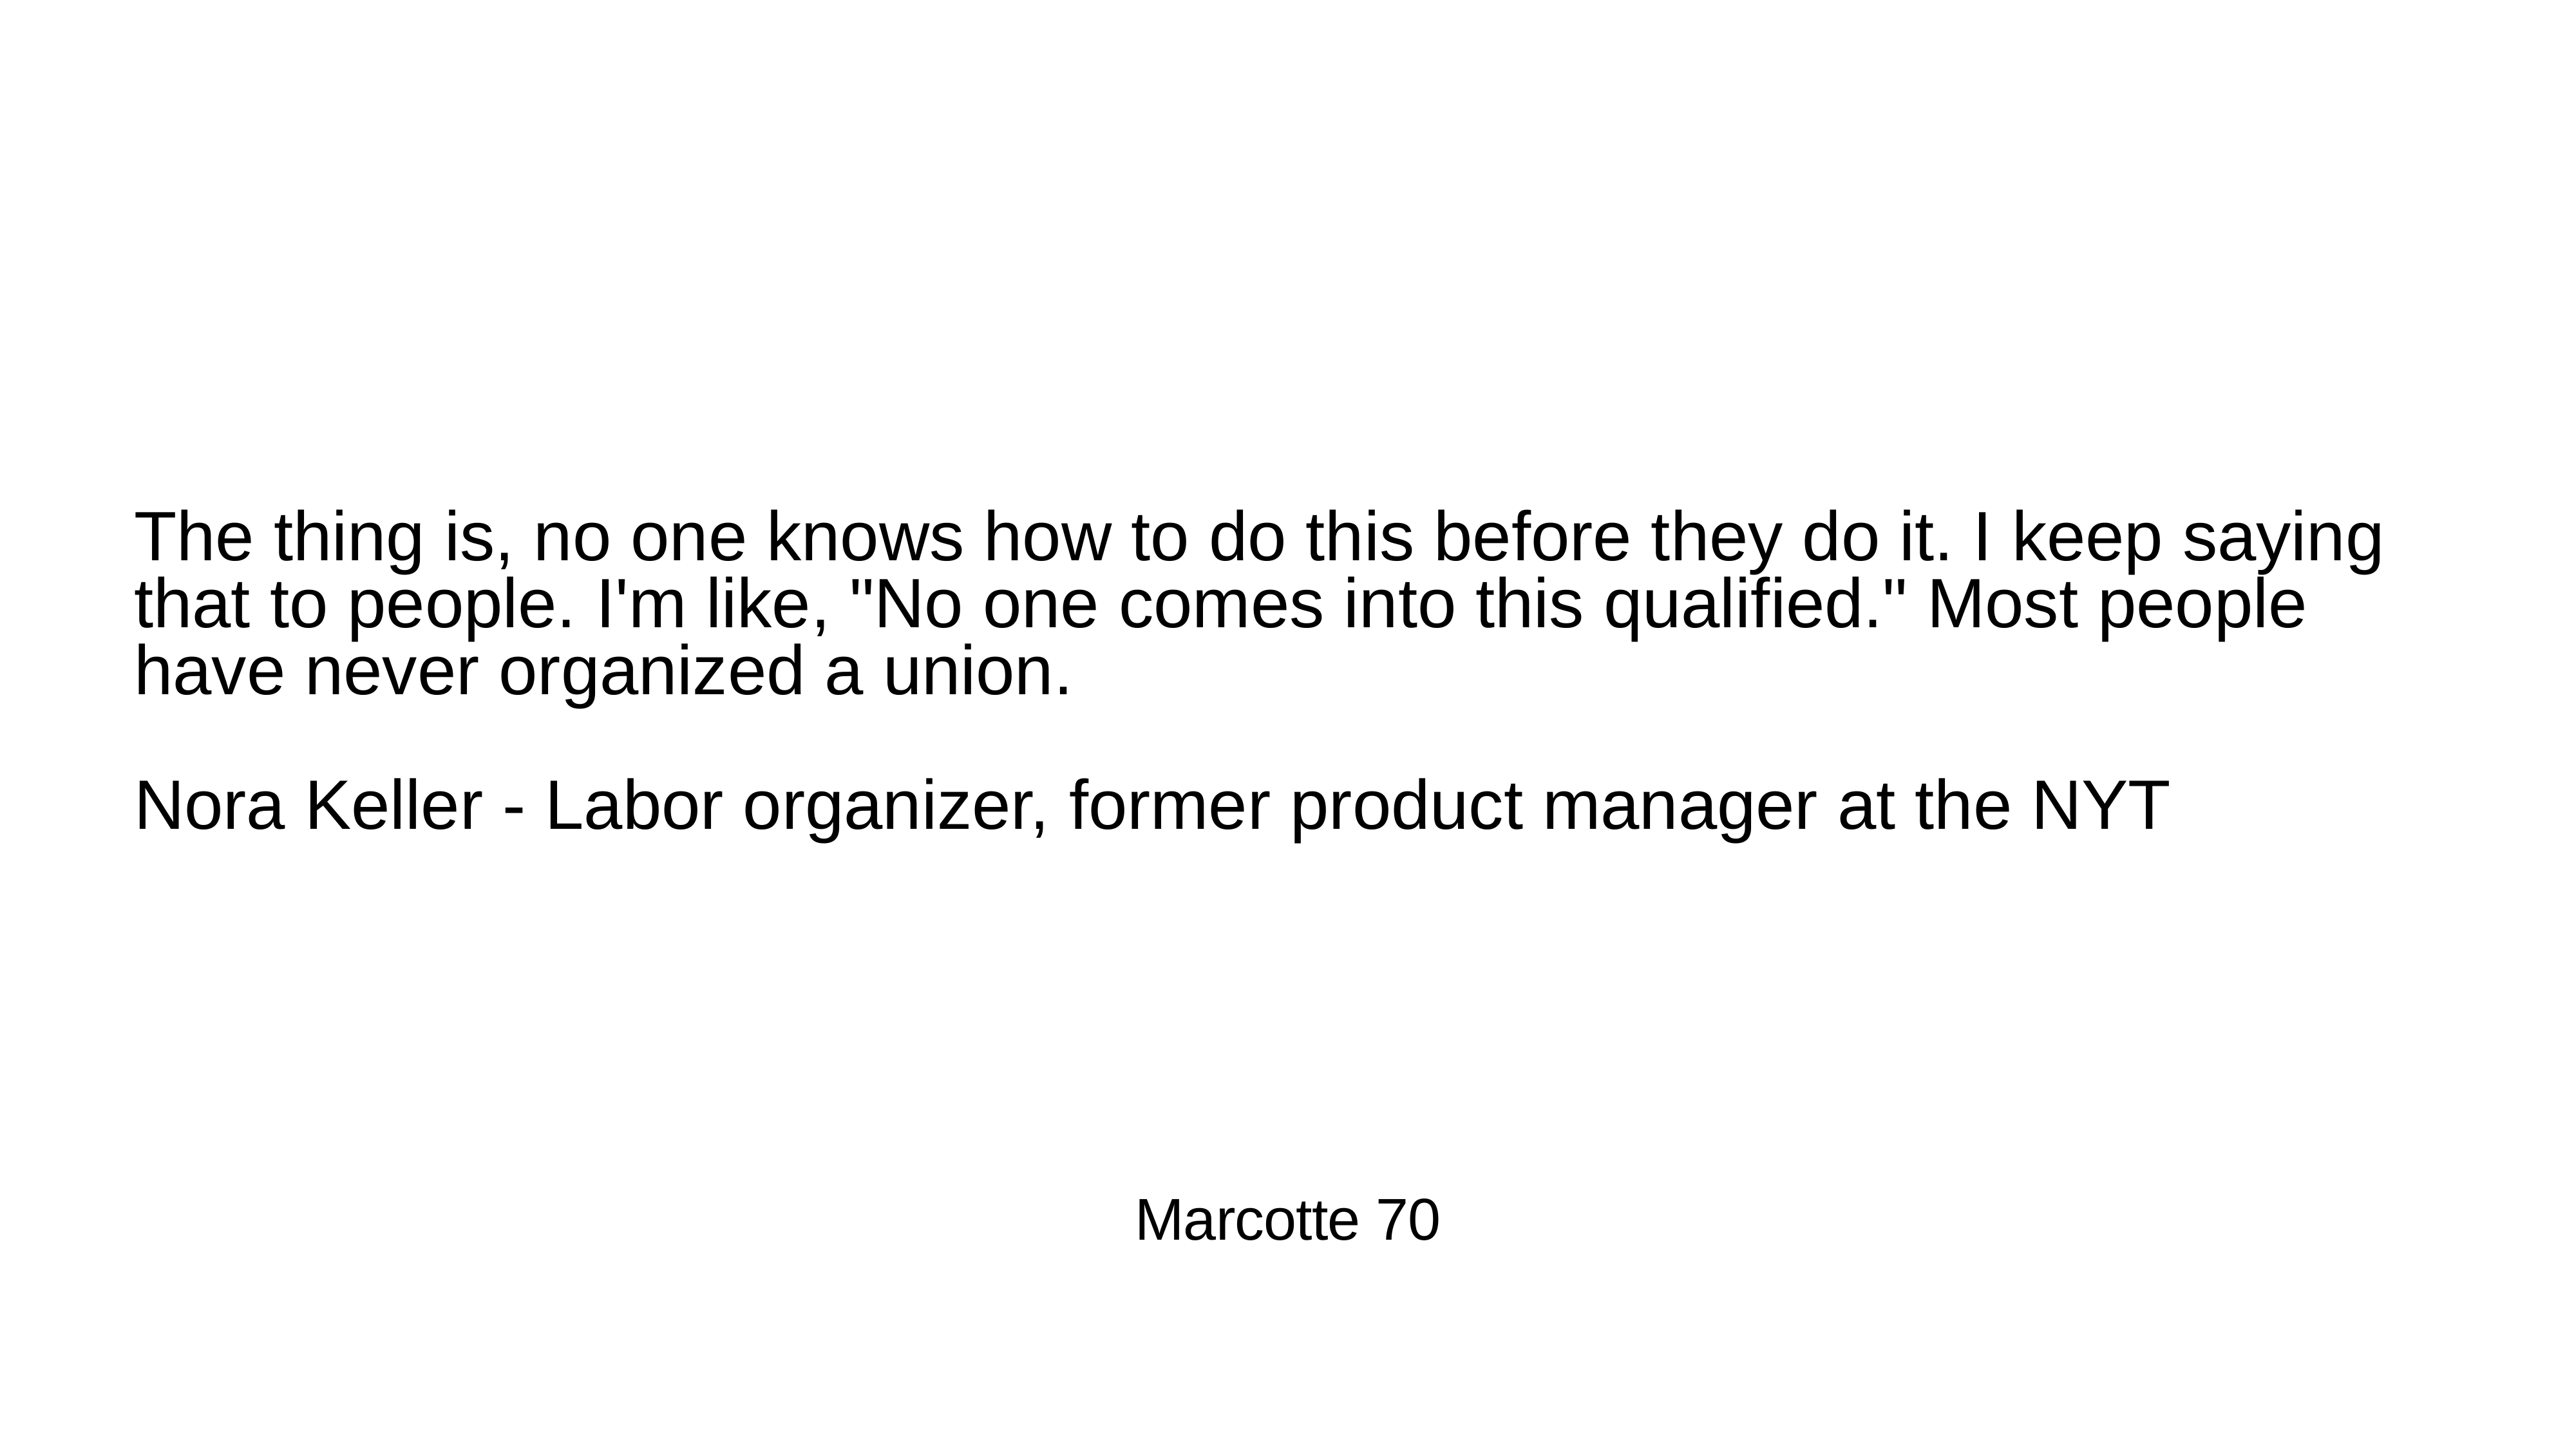

The thing is, no one knows how to do this before they do it. I keep saying that to people. I'm like, "No one comes into this qualified." Most people have never organized a union.

Nora Keller - Labor organizer, former product manager at the NYT
Marcotte 70